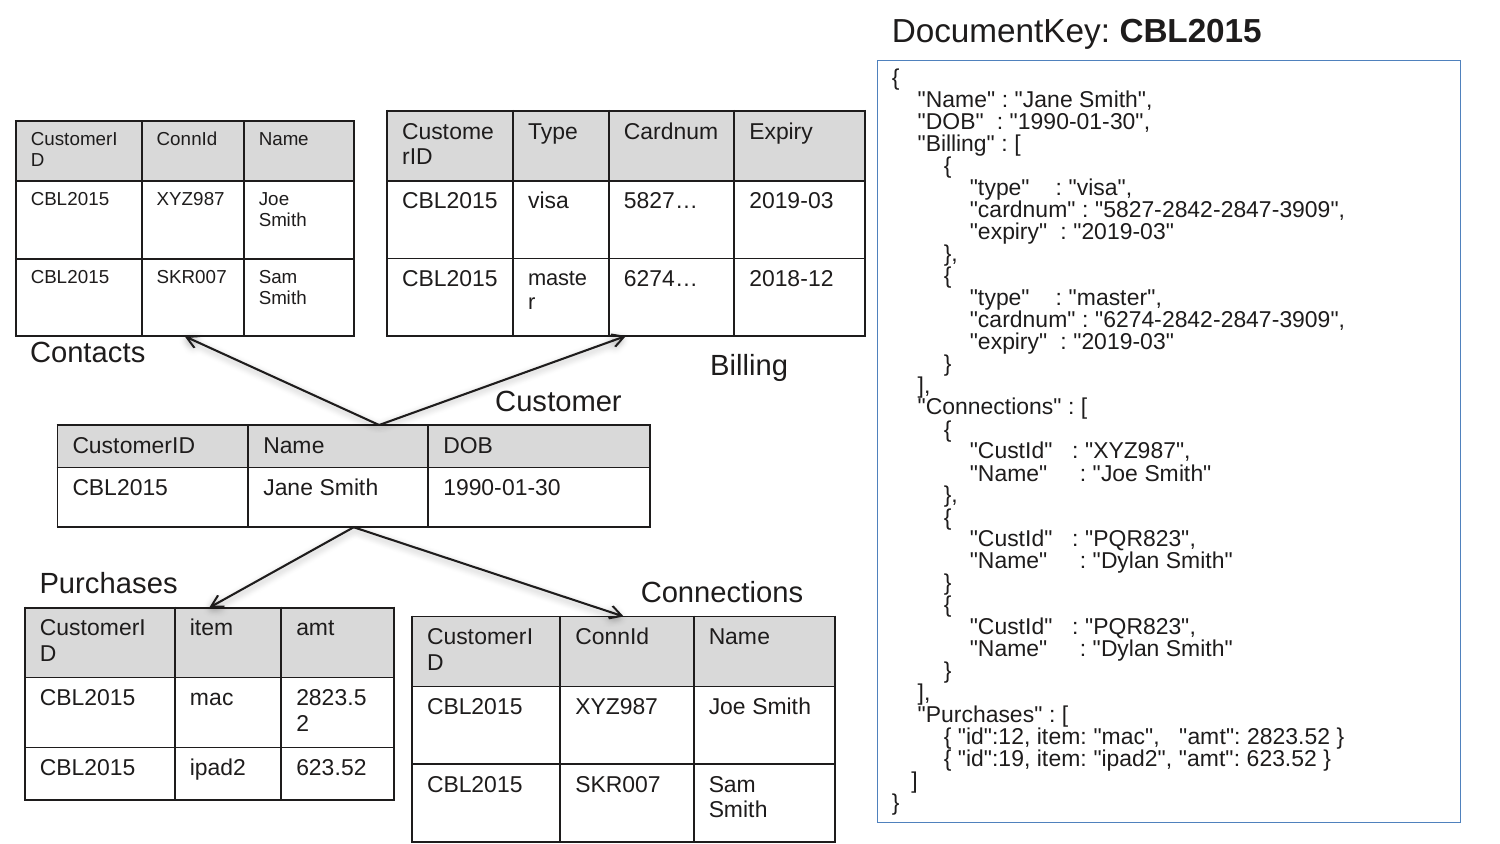

DocumentKey: CBL2015
{
    "Name" : "Jane Smith",
    "DOB"  : "1990-01-30",
    "Billing" : [
        {
            "type"    : "visa",
            "cardnum" : "5827-2842-2847-3909",
            "expiry"  : "2019-03"
        },
        {
            "type"    : "master",
            "cardnum" : "6274-2842-2847-3909",
            "expiry"  : "2019-03"
        }
    ],
    "Connections" : [
        {
            "CustId"   : "XYZ987",
            "Name"     : "Joe Smith"
        },
        {
            "CustId"   : "PQR823",
            "Name"     : "Dylan Smith"
        }
        {
            "CustId"   : "PQR823",
            "Name"     : "Dylan Smith"
        }
    ],
    "Purchases" : [
        { "id":12, item: "mac",   "amt": 2823.52 }
        { "id":19, item: "ipad2", "amt": 623.52 }
   ]
}
| CustomerID | Type | Cardnum | Expiry |
| --- | --- | --- | --- |
| CBL2015 | visa | 5827… | 2019-03 |
| CBL2015 | master | 6274… | 2018-12 |
| CustomerID | ConnId | Name |
| --- | --- | --- |
| CBL2015 | XYZ987 | Joe Smith |
| CBL2015 | SKR007 | Sam Smith |
Contacts
Billing
Customer
| CustomerID | Name | DOB |
| --- | --- | --- |
| CBL2015 | Jane Smith | 1990-01-30 |
Purchases
Connections
| CustomerID | item | amt |
| --- | --- | --- |
| CBL2015 | mac | 2823.52 |
| CBL2015 | ipad2 | 623.52 |
| CustomerID | ConnId | Name |
| --- | --- | --- |
| CBL2015 | XYZ987 | Joe Smith |
| CBL2015 | SKR007 | Sam Smith |